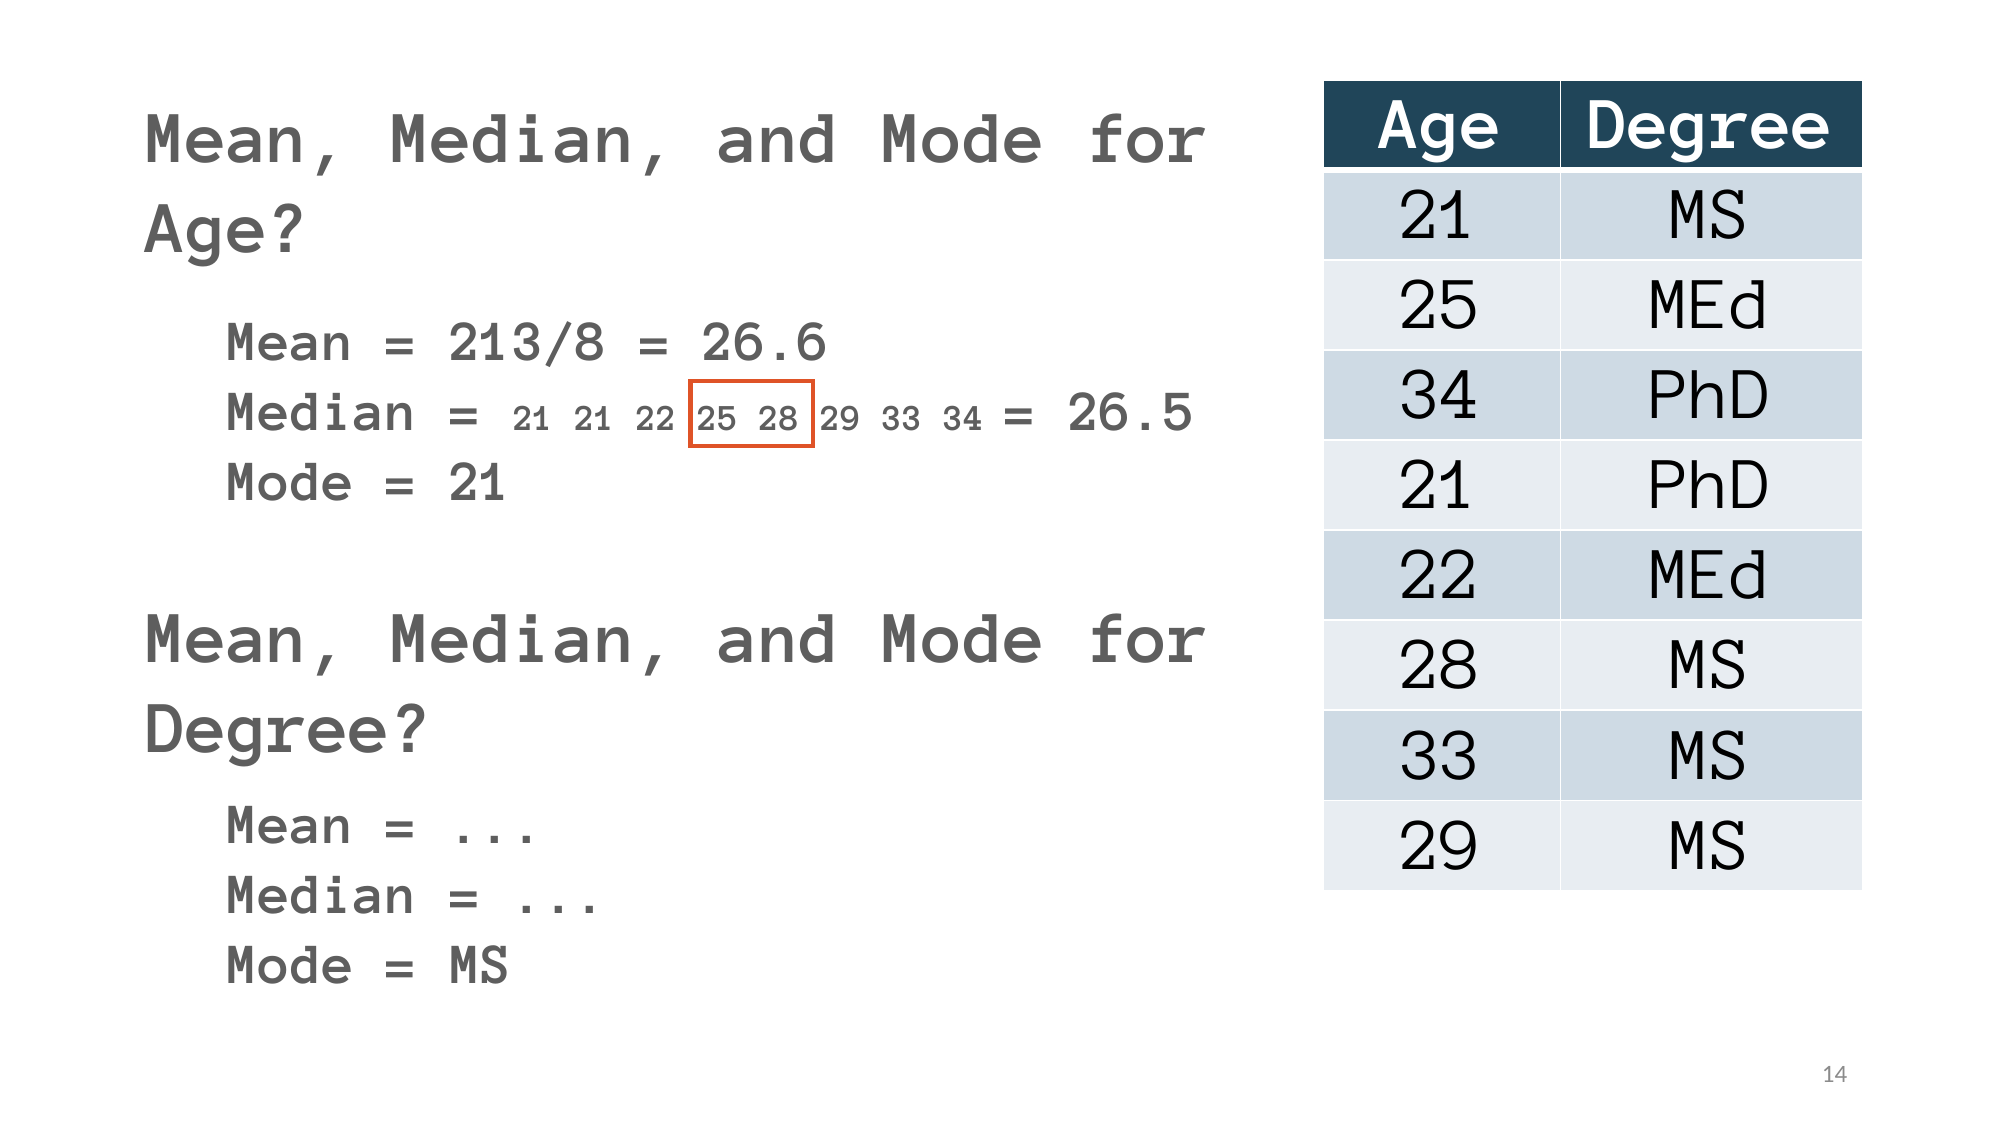

Mean, Median, and Mode for Age?
| Age | Degree |
| --- | --- |
| 21 | MS |
| 25 | MEd |
| 34 | PhD |
| 21 | PhD |
| 22 | MEd |
| 28 | MS |
| 33 | MS |
| 29 | MS |
Mean = 213/8 = 26.6
Median = 21 21 22 25 28 29 33 34 = 26.5
Mode = 21

Mean, Median, and Mode for Degree?
Mean = ...
Median = ...
Mode = MS
14